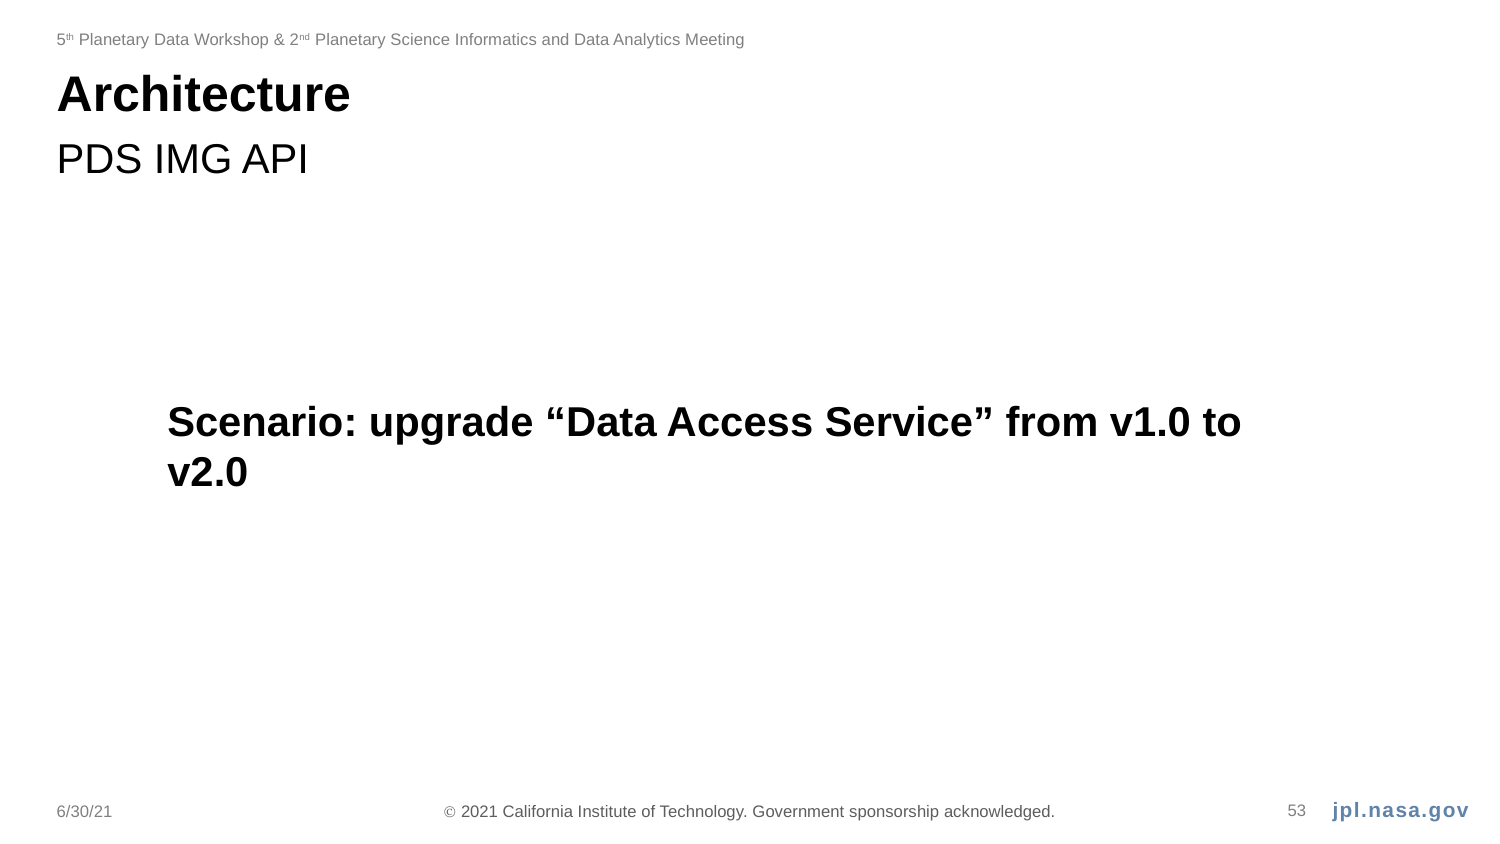

5th Planetary Data Workshop & 2nd Planetary Science Informatics and Data Analytics Meeting

# Architecture
PDS IMG API
Scenario: upgrade “Data Access Service” from v1.0 to v2.0
6/30/21
Ⓒ 2021 California Institute of Technology. Government sponsorship acknowledged.
53